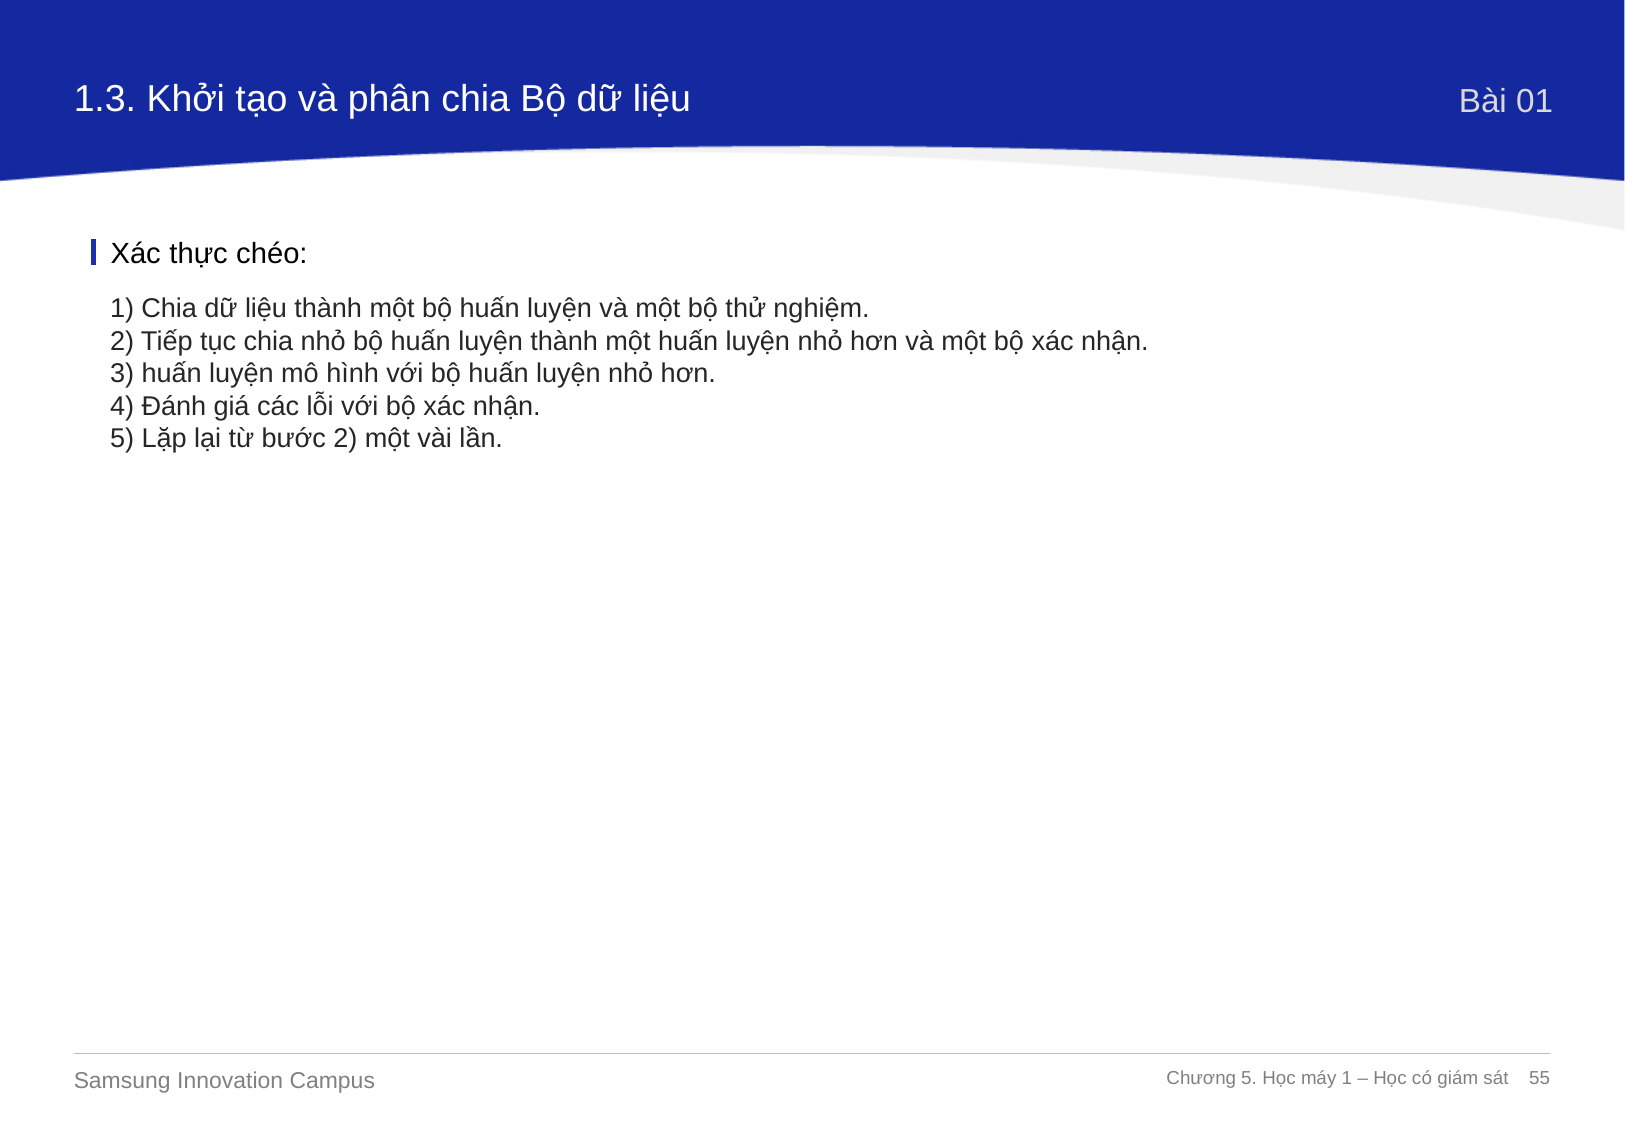

1.3. Khởi tạo và phân chia Bộ dữ liệu
Bài 01
Xác thực chéo:
1) Chia dữ liệu thành một bộ huấn luyện và một bộ thử nghiệm.
2) Tiếp tục chia nhỏ bộ huấn luyện thành một huấn luyện nhỏ hơn và một bộ xác nhận.
3) huấn luyện mô hình với bộ huấn luyện nhỏ hơn.
4) Đánh giá các lỗi với bộ xác nhận.
5) Lặp lại từ bước 2) một vài lần.